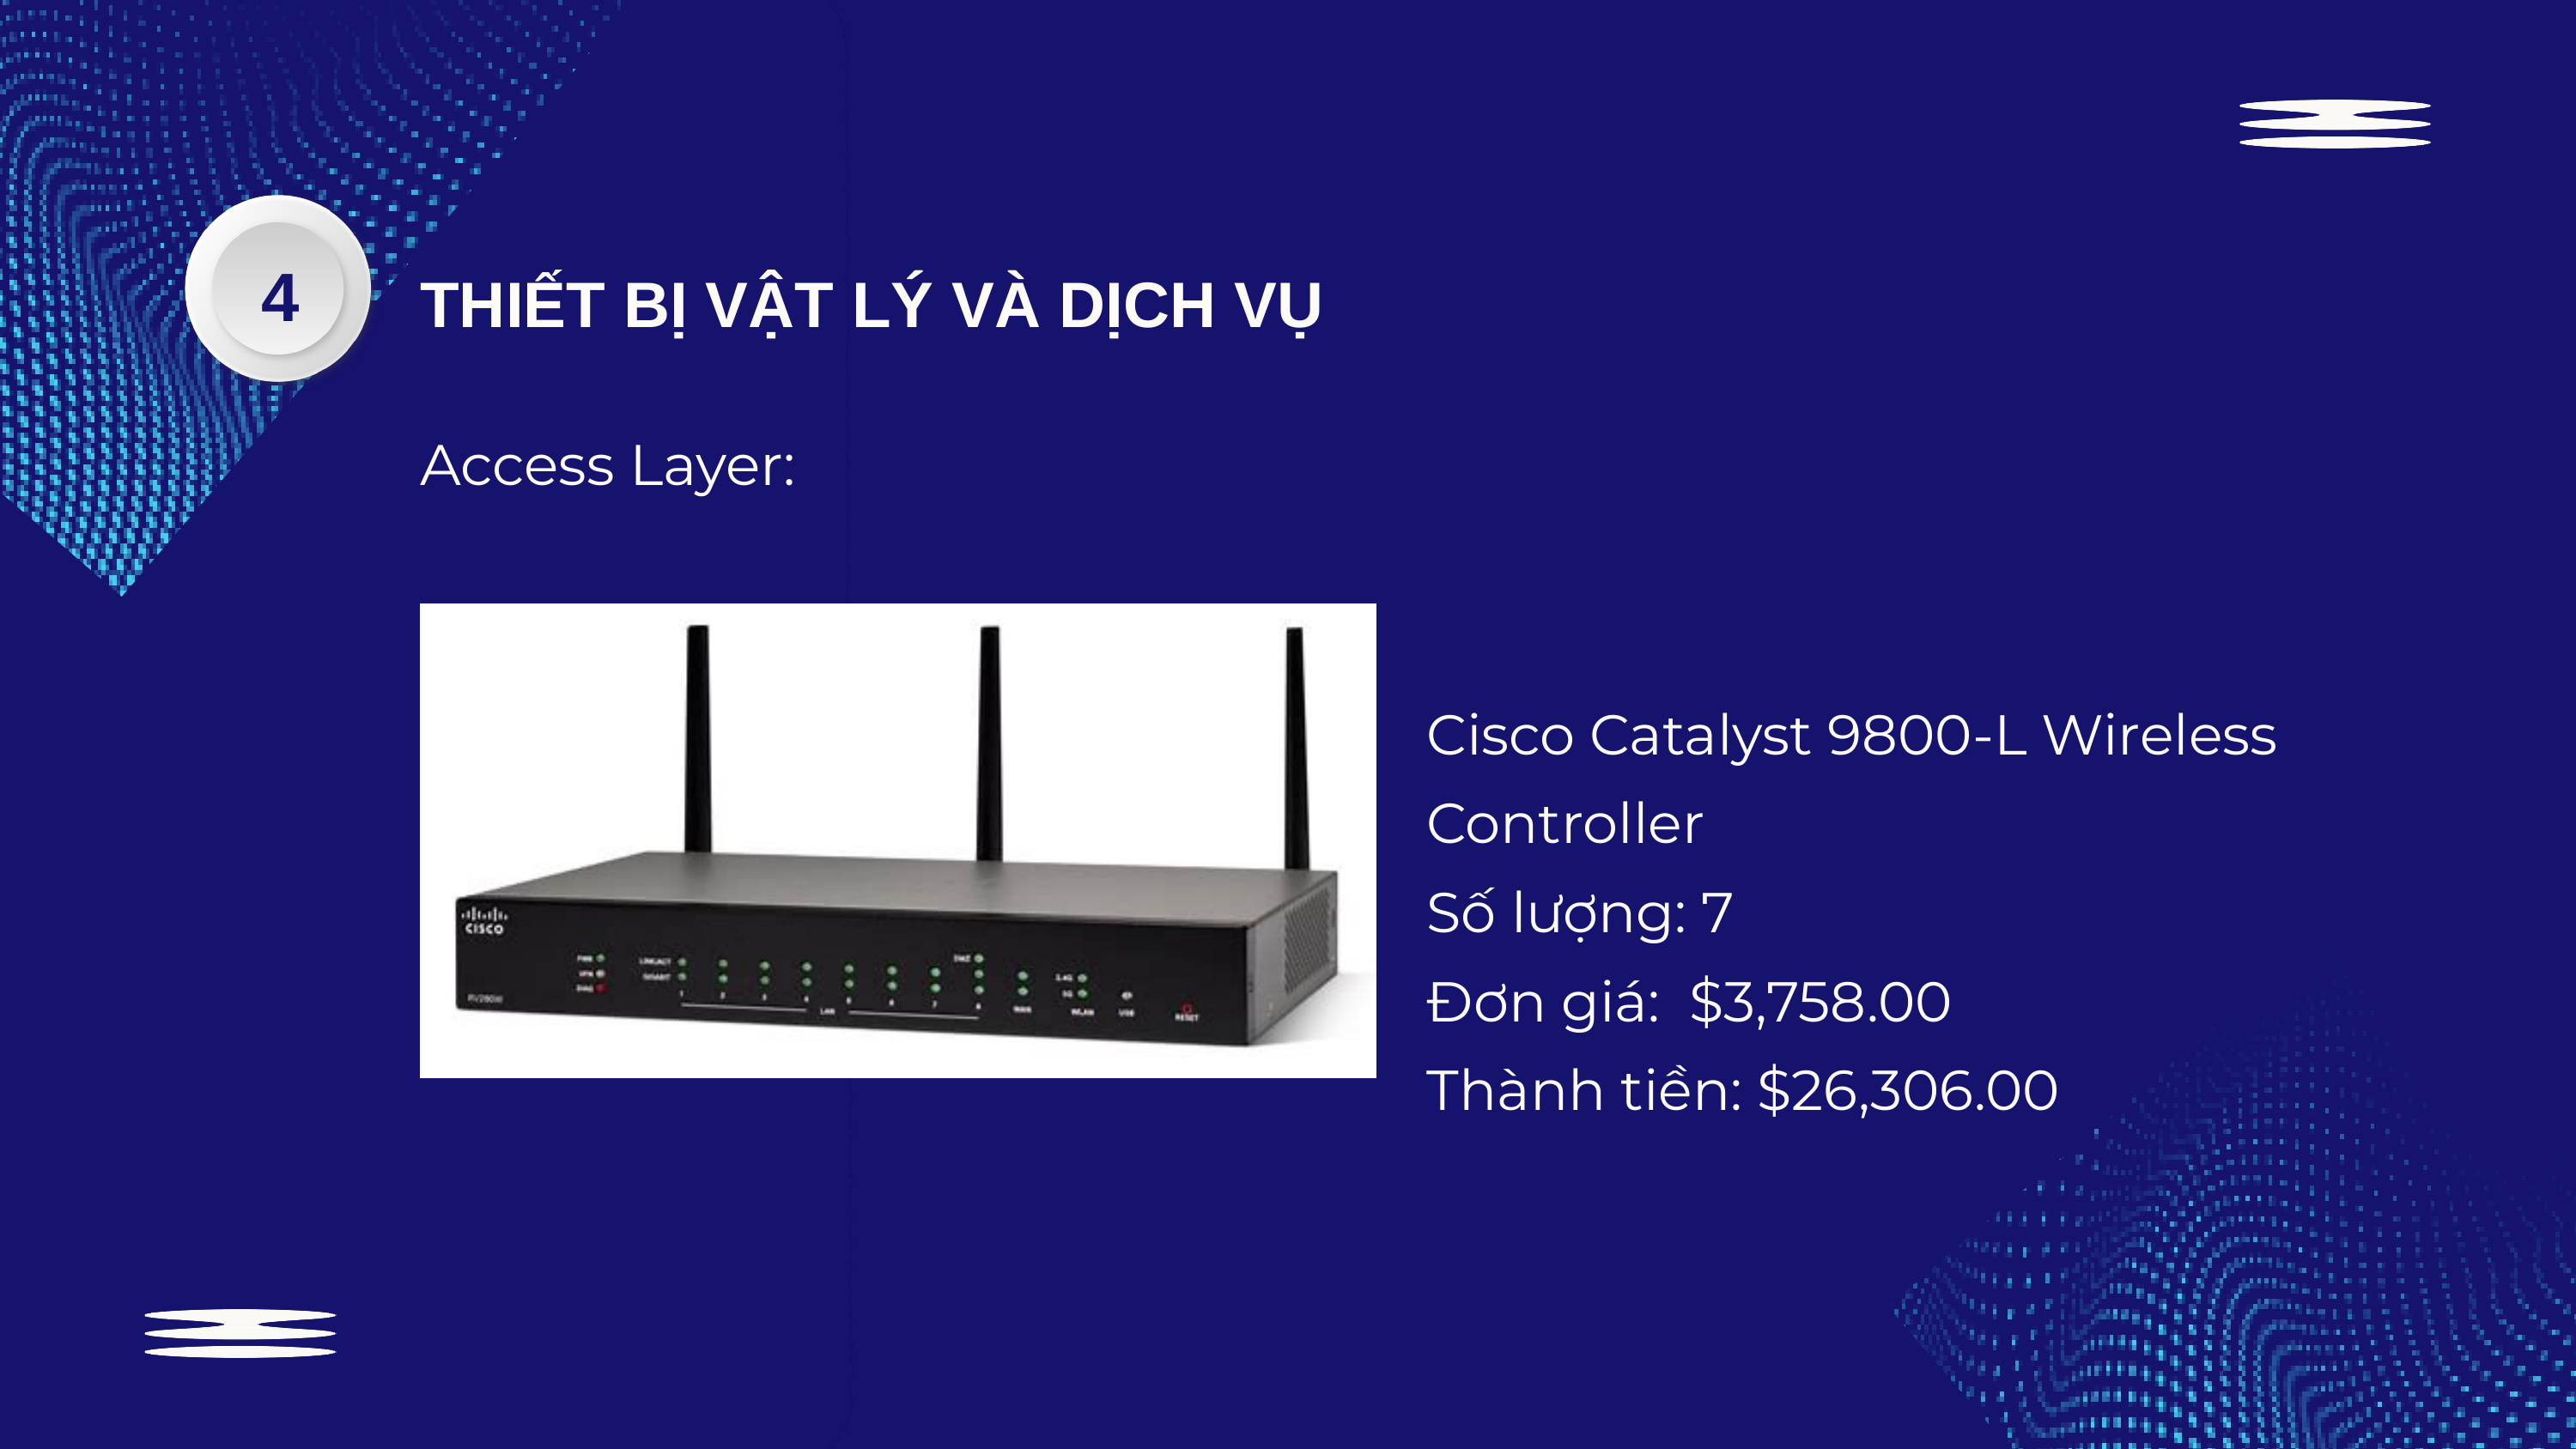

4
THIẾT BỊ VẬT LÝ VÀ DỊCH VỤ
Access Layer:

Cisco Catalyst 9800-L Wireless Controller
Số lượng: 7
Đơn giá:  $3,758.00
Thành tiền: $26,306.00